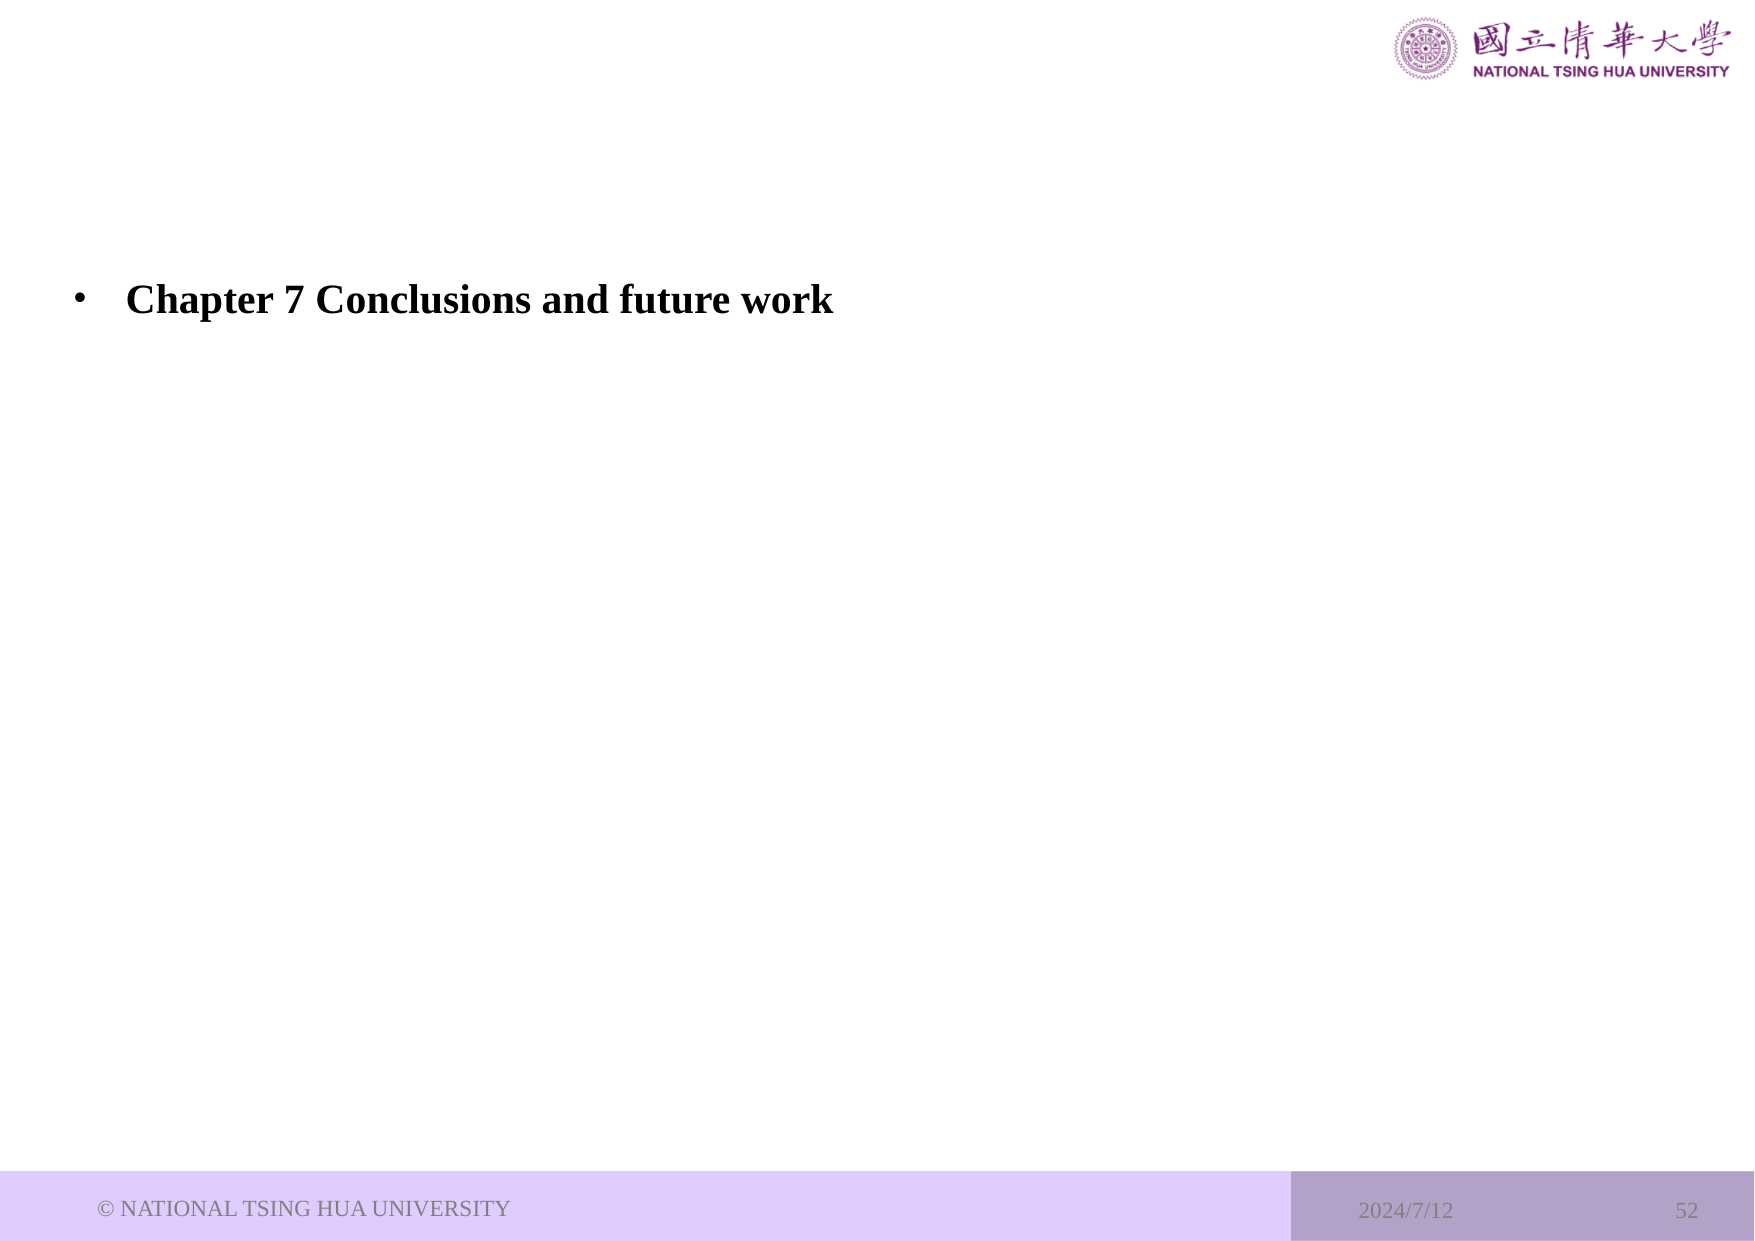

Chapter 7 Conclusions and future work
© NATIONAL TSING HUA UNIVERSITY
2024/7/12
52